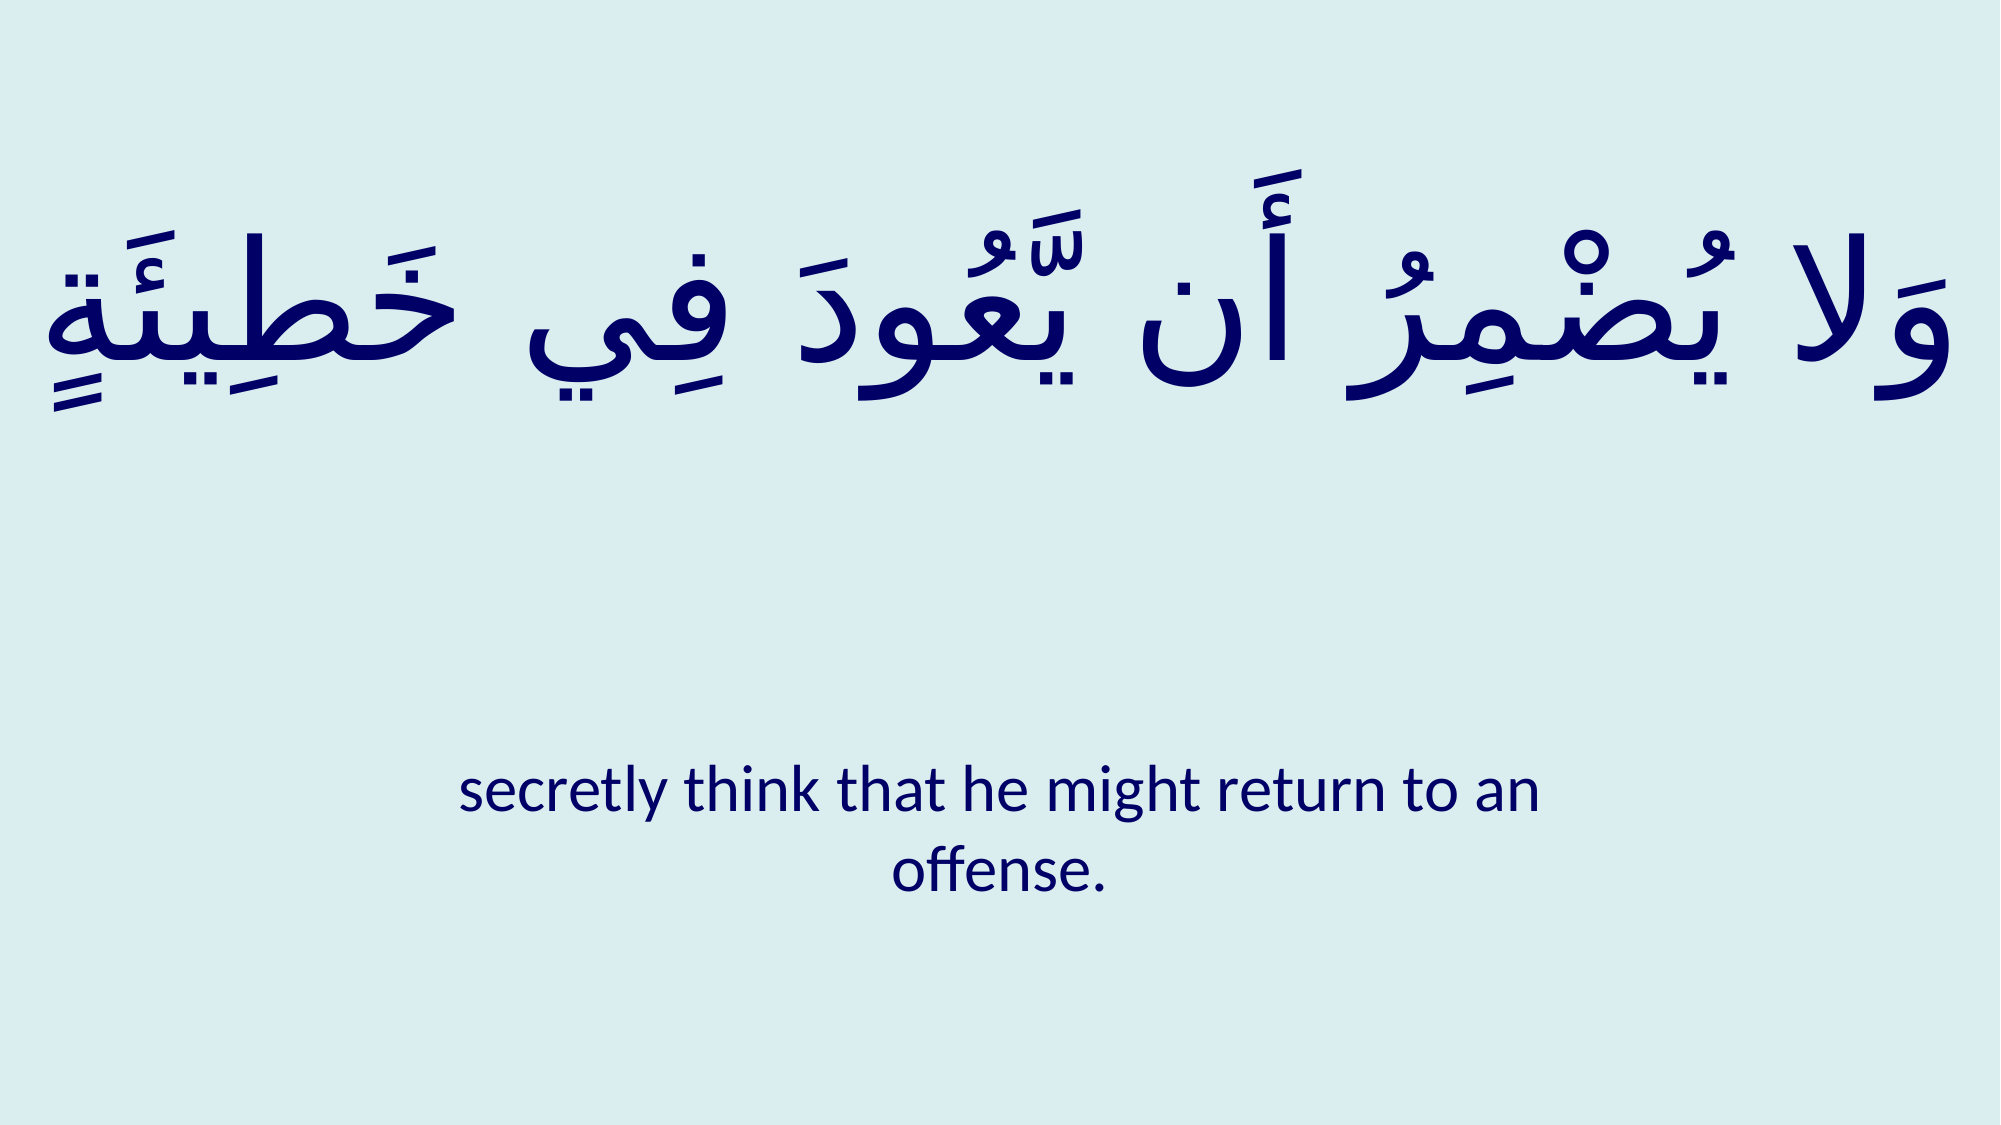

# وَلا يُضْمِرُ أَن يَّعُودَ فِي خَطِيئَةٍ
secretly think that he might return to an offense.